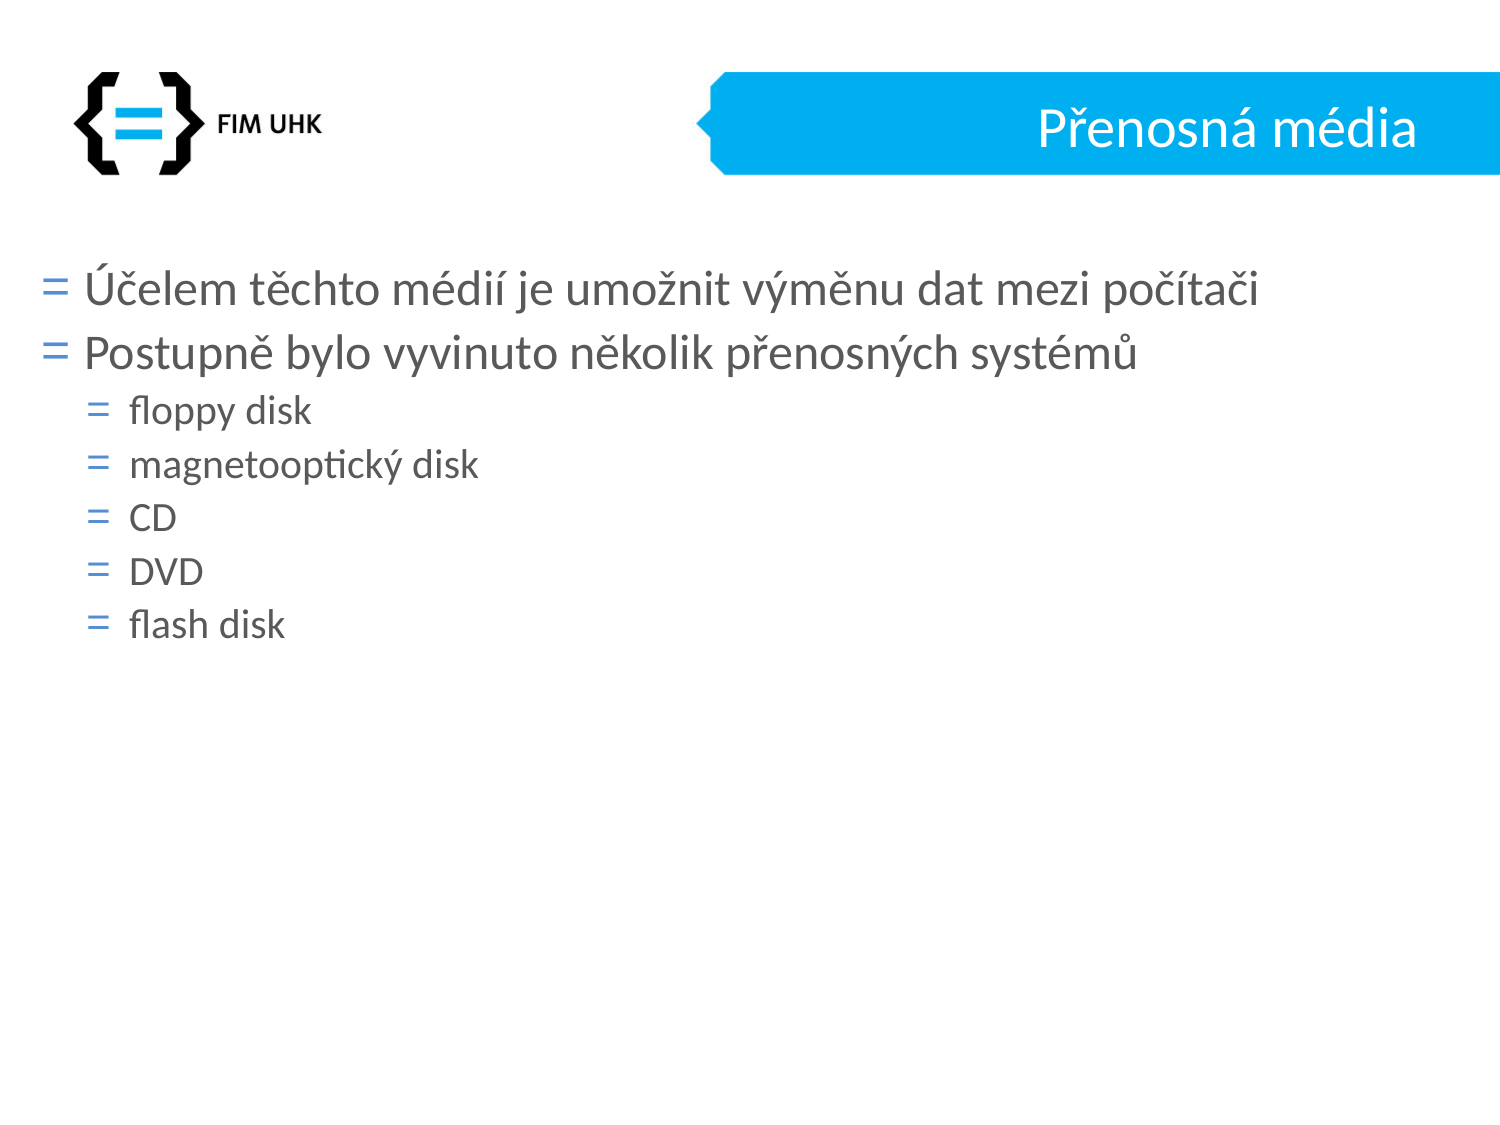

# Přenosná média
Účelem těchto médií je umožnit výměnu dat mezi počítači
Postupně bylo vyvinuto několik přenosných systémů
floppy disk
magnetooptický disk
CD
DVD
flash disk